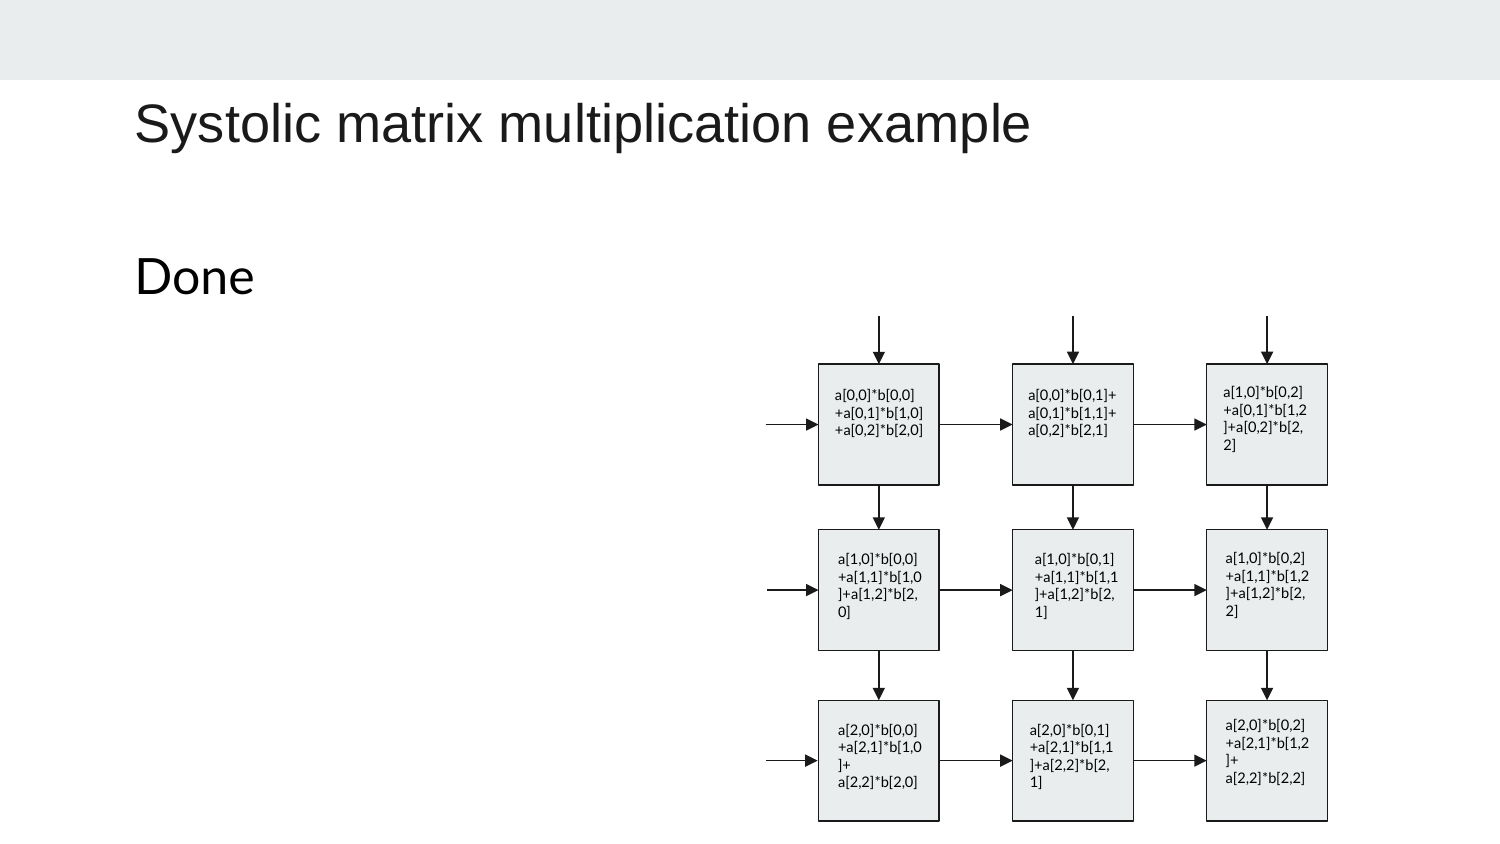

# Systolic matrix multiplication example
Done

a[1,0]*b[0,2]+a[0,1]*b[1,2]+a[0,2]*b[2,2]
a[0,0]*b[0,0]
+a[0,1]*b[1,0]+a[0,2]*b[2,0]
a[0,0]*b[0,1]+a[0,1]*b[1,1]+a[0,2]*b[2,1]

a[1,0]*b[0,2]+a[1,1]*b[1,2]+a[1,2]*b[2,2]
a[1,0]*b[0,0]+a[1,1]*b[1,0]+a[1,2]*b[2,0]
a[1,0]*b[0,1]+a[1,1]*b[1,1]+a[1,2]*b[2,1]

a[2,0]*b[0,2]+a[2,1]*b[1,2]+
a[2,2]*b[2,2]
a[2,0]*b[0,0]+a[2,1]*b[1,0]+
a[2,2]*b[2,0]
a[2,0]*b[0,1]+a[2,1]*b[1,1]+a[2,2]*b[2,1]